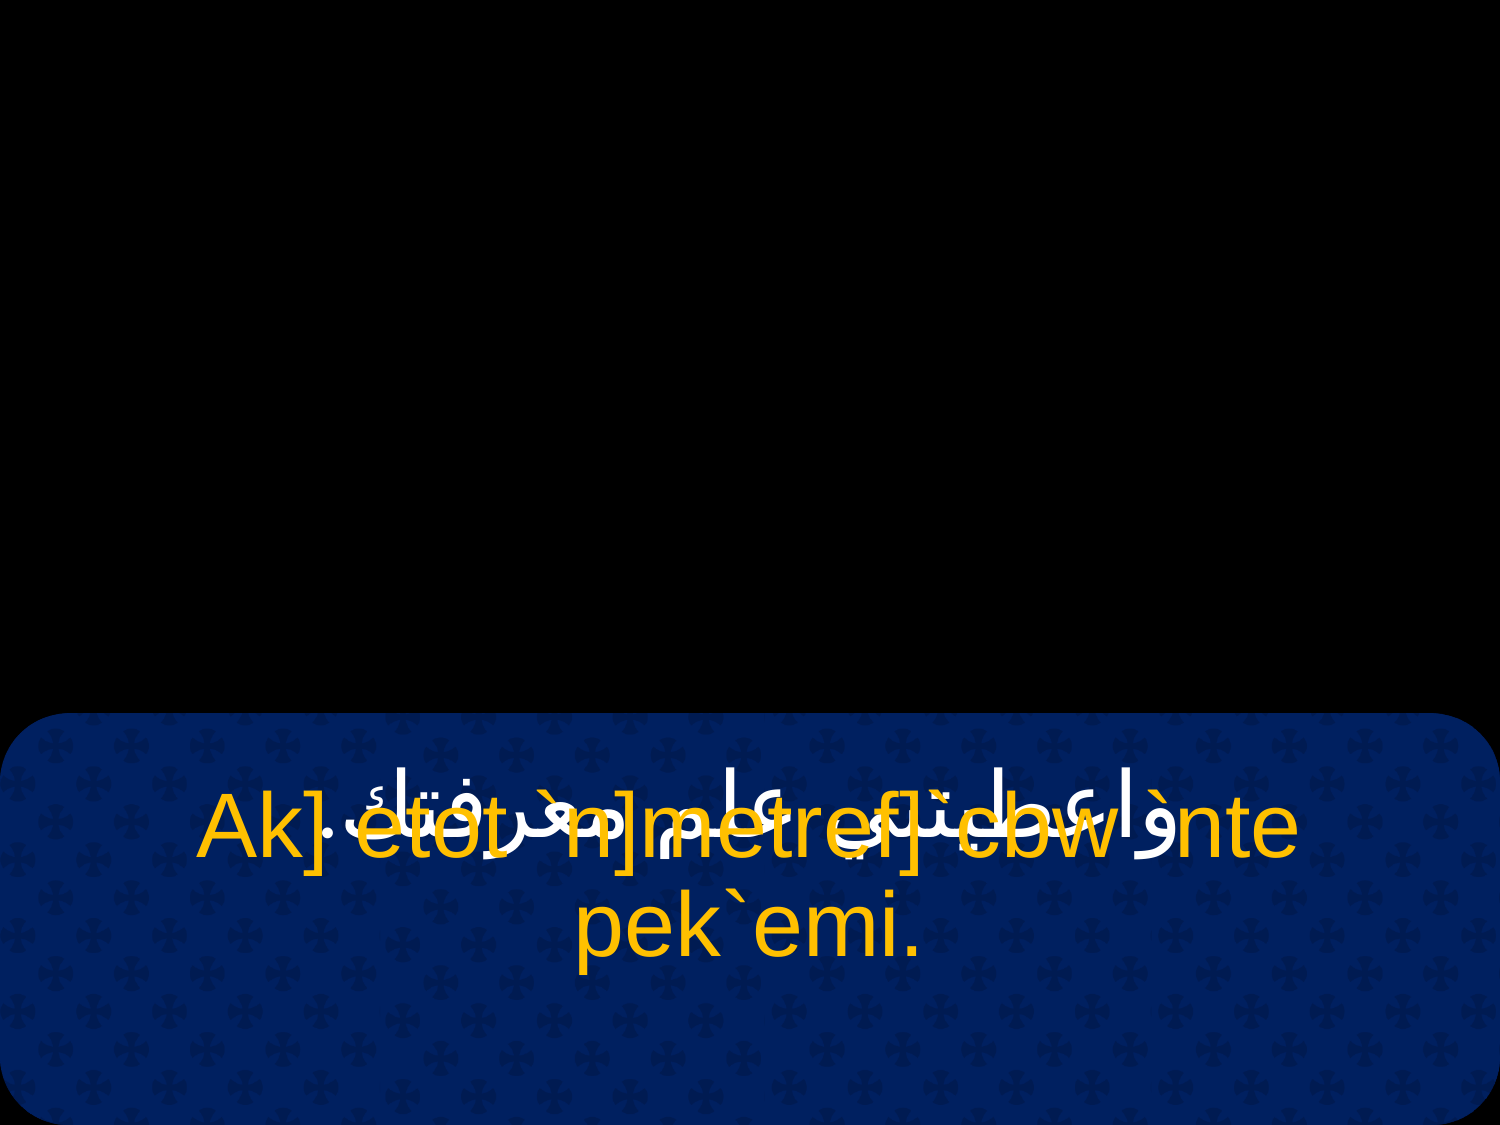

# واعطيتني علم معرفتك.
Ak] etot `n]metref]`cbw `nte pek`emi.